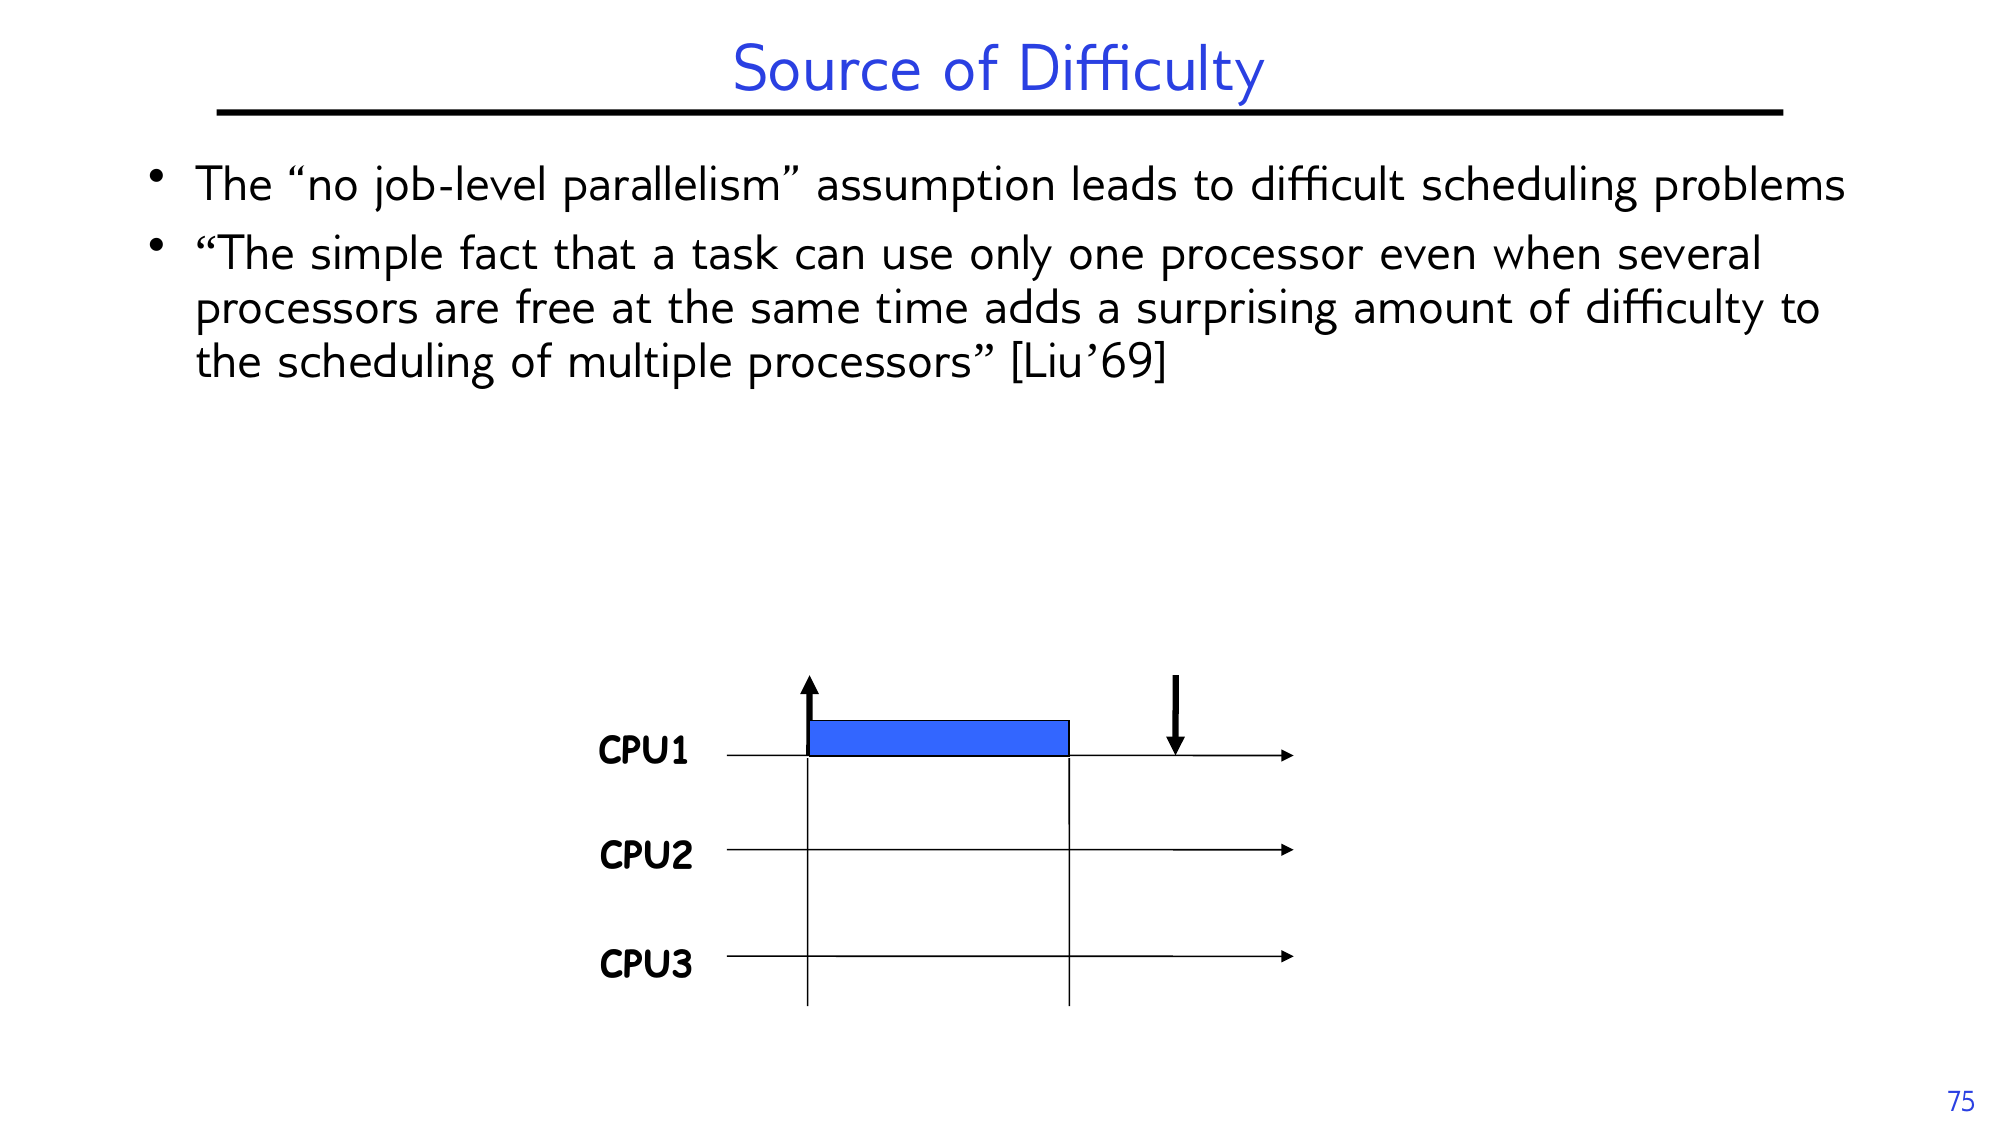

# Source of Difficulty
The “no job-level parallelism” assumption leads to difficult scheduling problems
“The simple fact that a task can use only one processor even when several processors are free at the same time adds a surprising amount of difficulty to the scheduling of multiple processors” [Liu’69]

CPU1

CPU2

CPU3